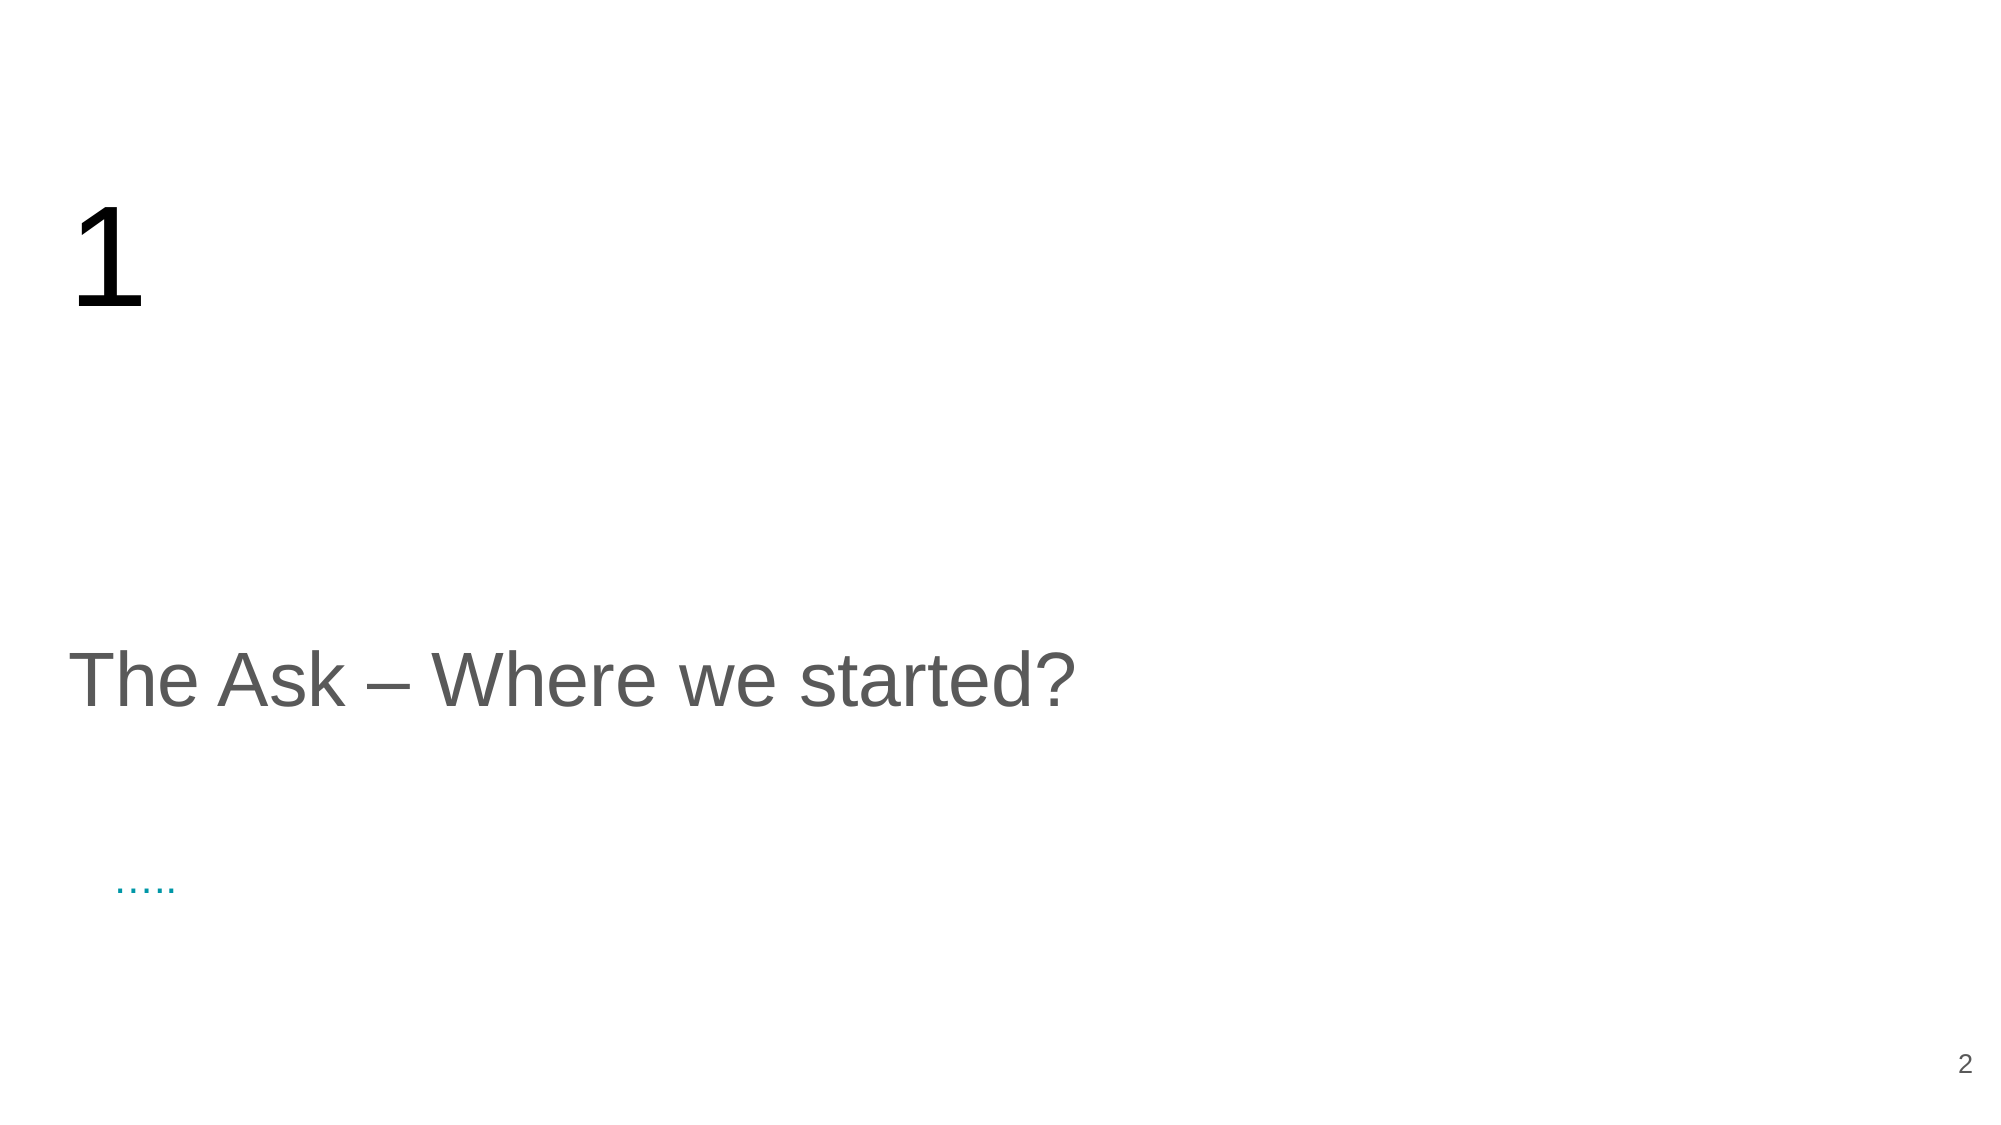

# 1
The Ask – Where we started?

…..
2